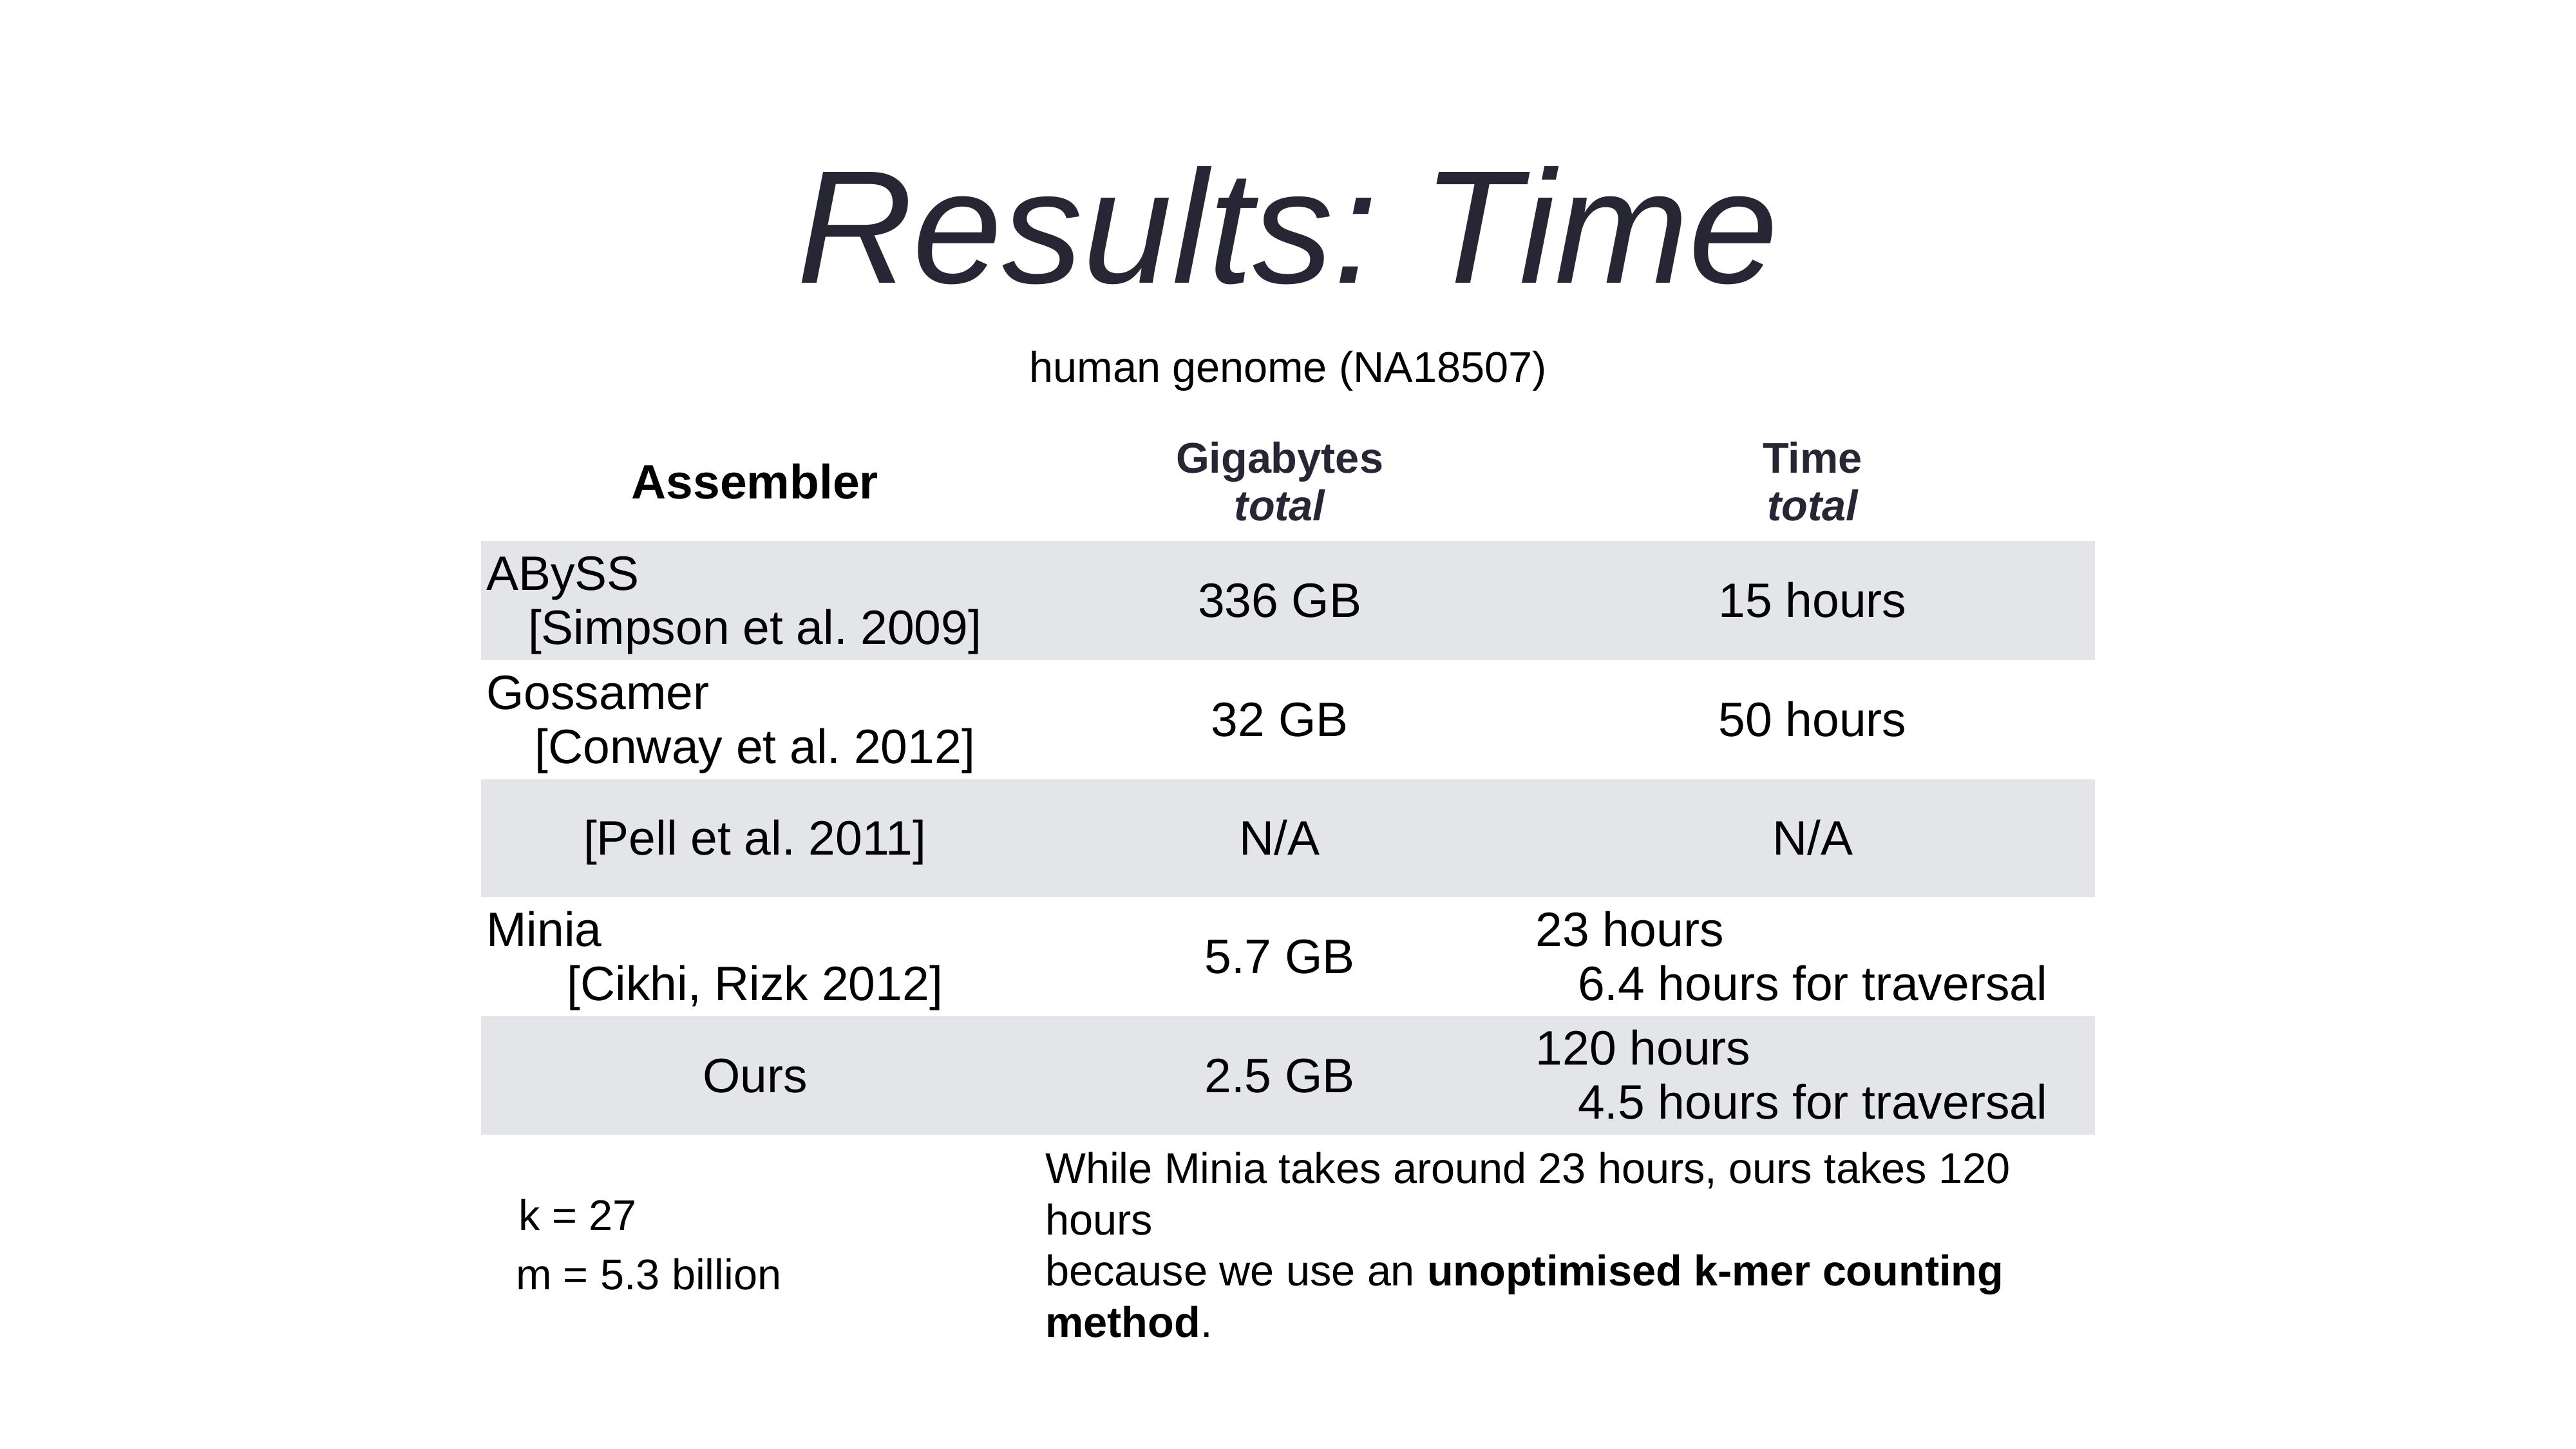

# Results: Time
human genome (NA18507)
| Assembler | Gigabytes total | Time total |
| --- | --- | --- |
| ABySS [Simpson et al. 2009] | 336 GB | 15 hours |
| Gossamer [Conway et al. 2012] | 32 GB | 50 hours |
| [Pell et al. 2011] | N/A | N/A |
| Minia [Cikhi, Rizk 2012] | 5.7 GB | 23 hours 6.4 hours for traversal |
| Ours | 2.5 GB | 120 hours 4.5 hours for traversal |
k = 27
While Minia takes around 23 hours, ours takes 120 hours
because we use an unoptimised k-mer counting method.
m = 5.3 billion